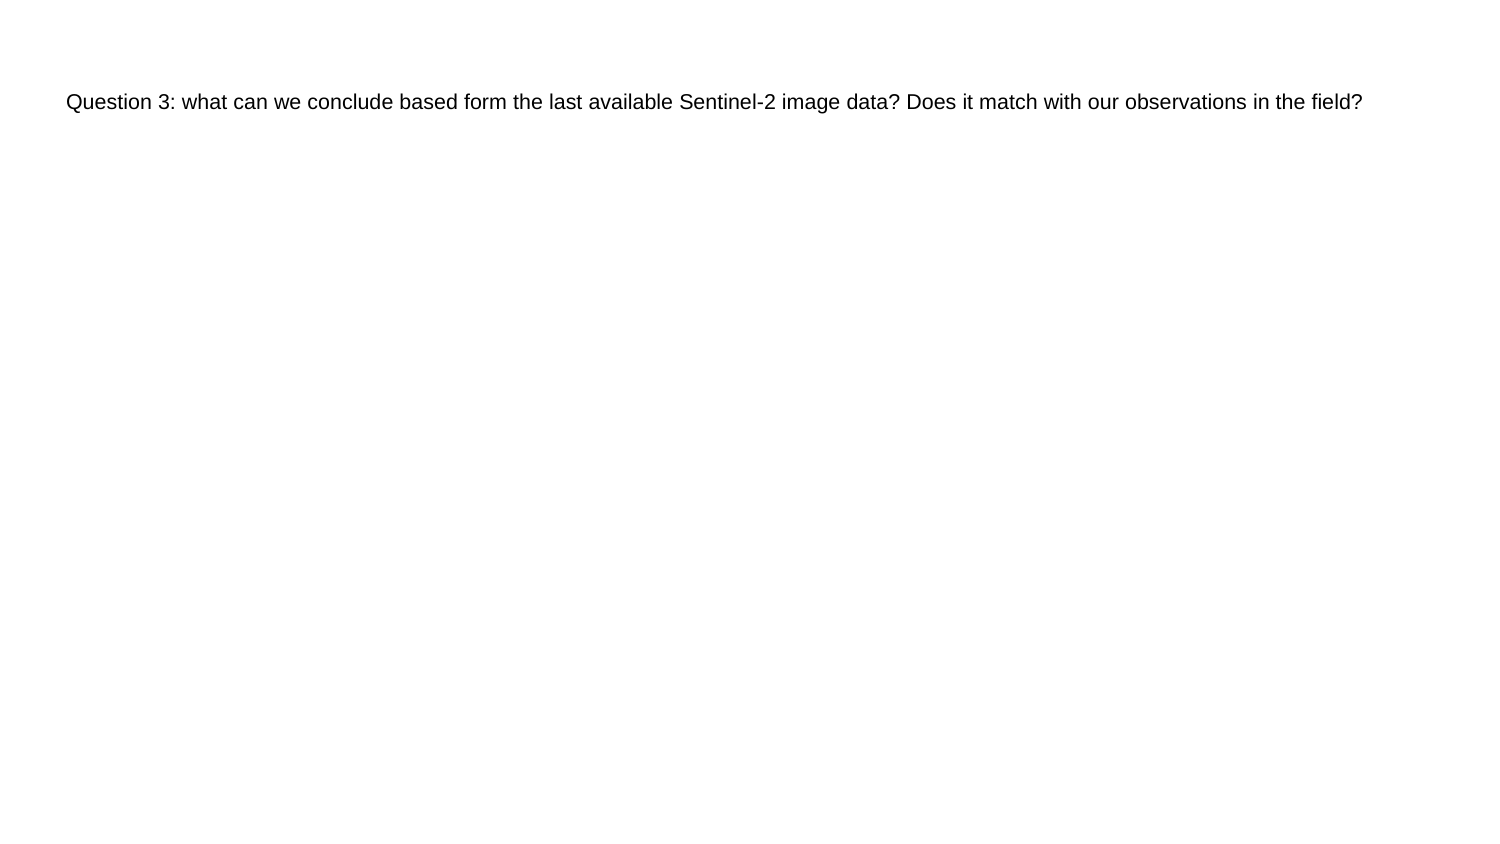

# Question 3: what can we conclude based form the last available Sentinel-2 image data? Does it match with our observations in the field?